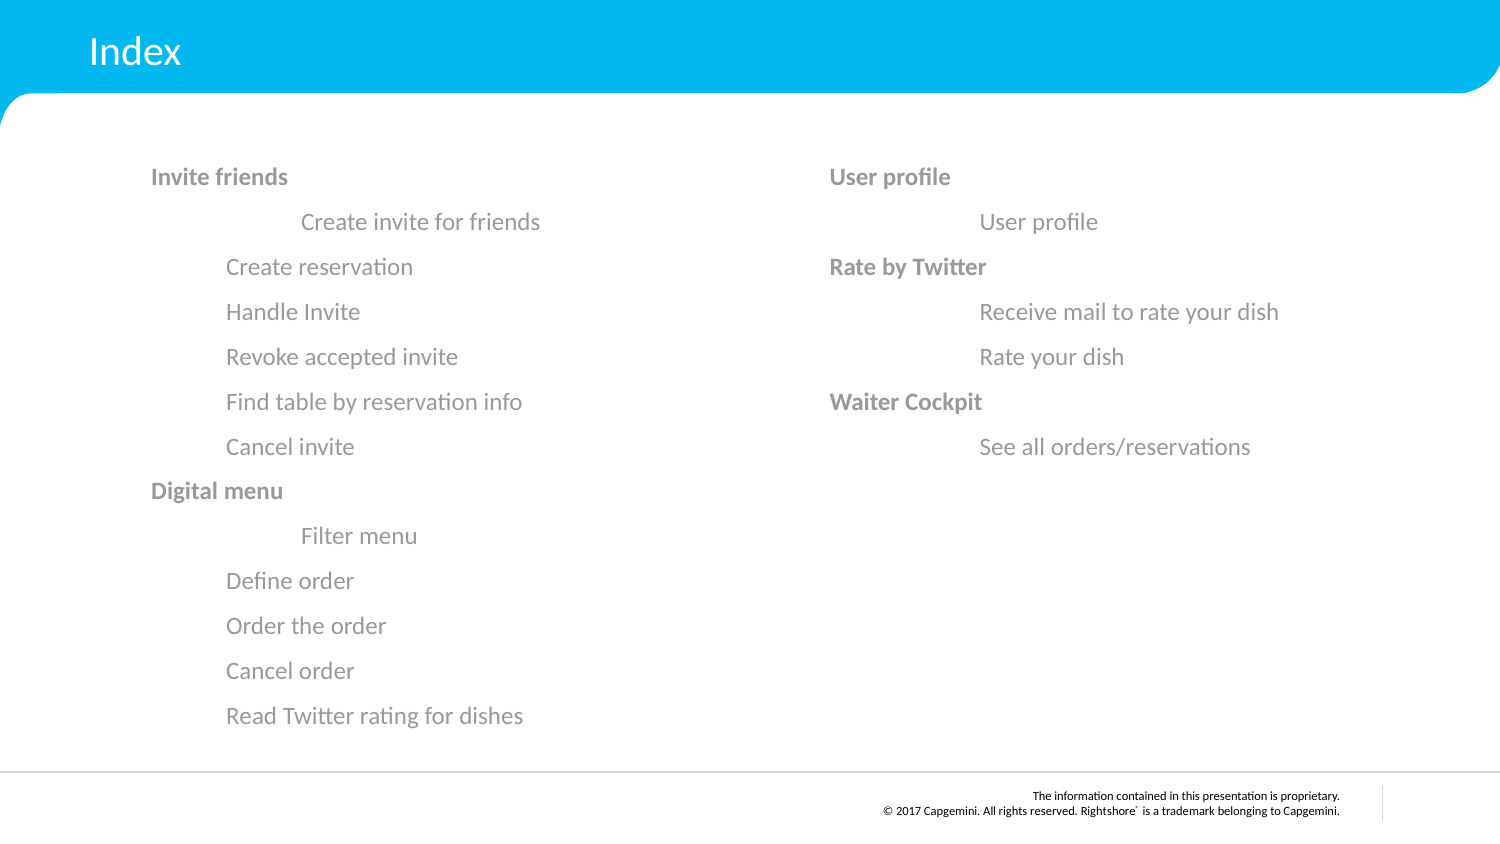

# Index
Invite friends
	Create invite for friends
Create reservation
Handle Invite
Revoke accepted invite
Find table by reservation info
Cancel invite
Digital menu
	Filter menu
Define order
Order the order
Cancel order
Read Twitter rating for dishes

User profile
	User profile
Rate by Twitter
	Receive mail to rate your dish
	Rate your dish
Waiter Cockpit
	See all orders/reservations